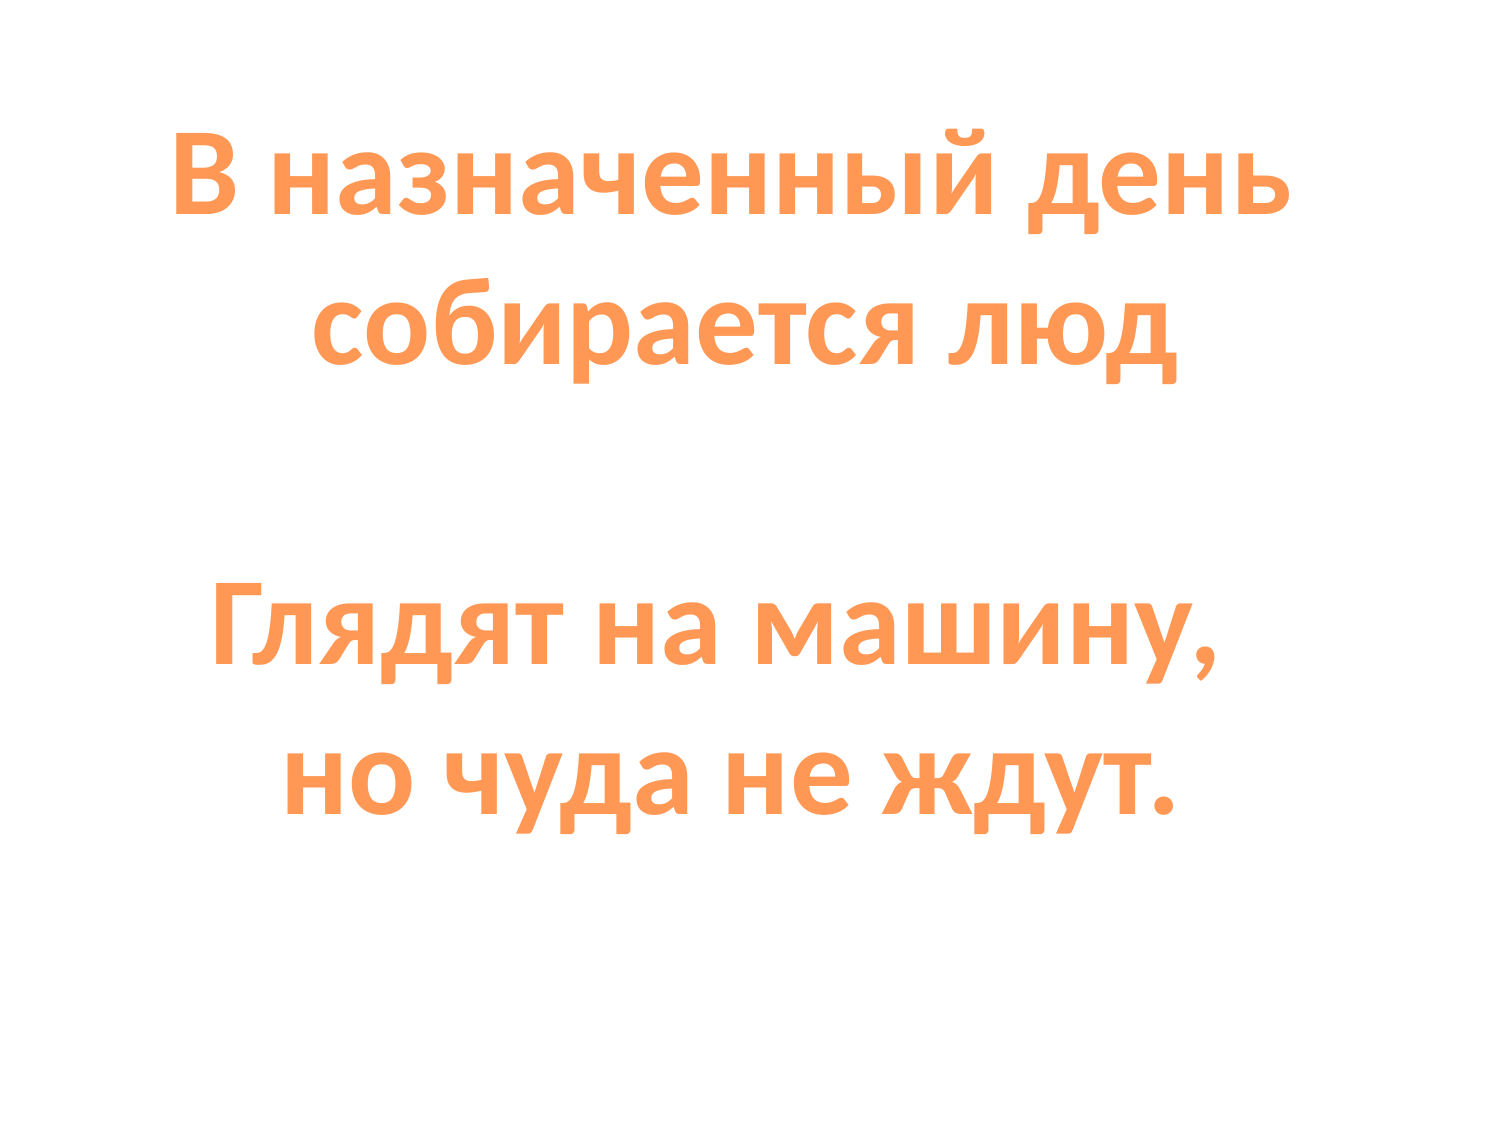

В назначенный день
 собирается люд

Глядят на машину,
но чуда не ждут.